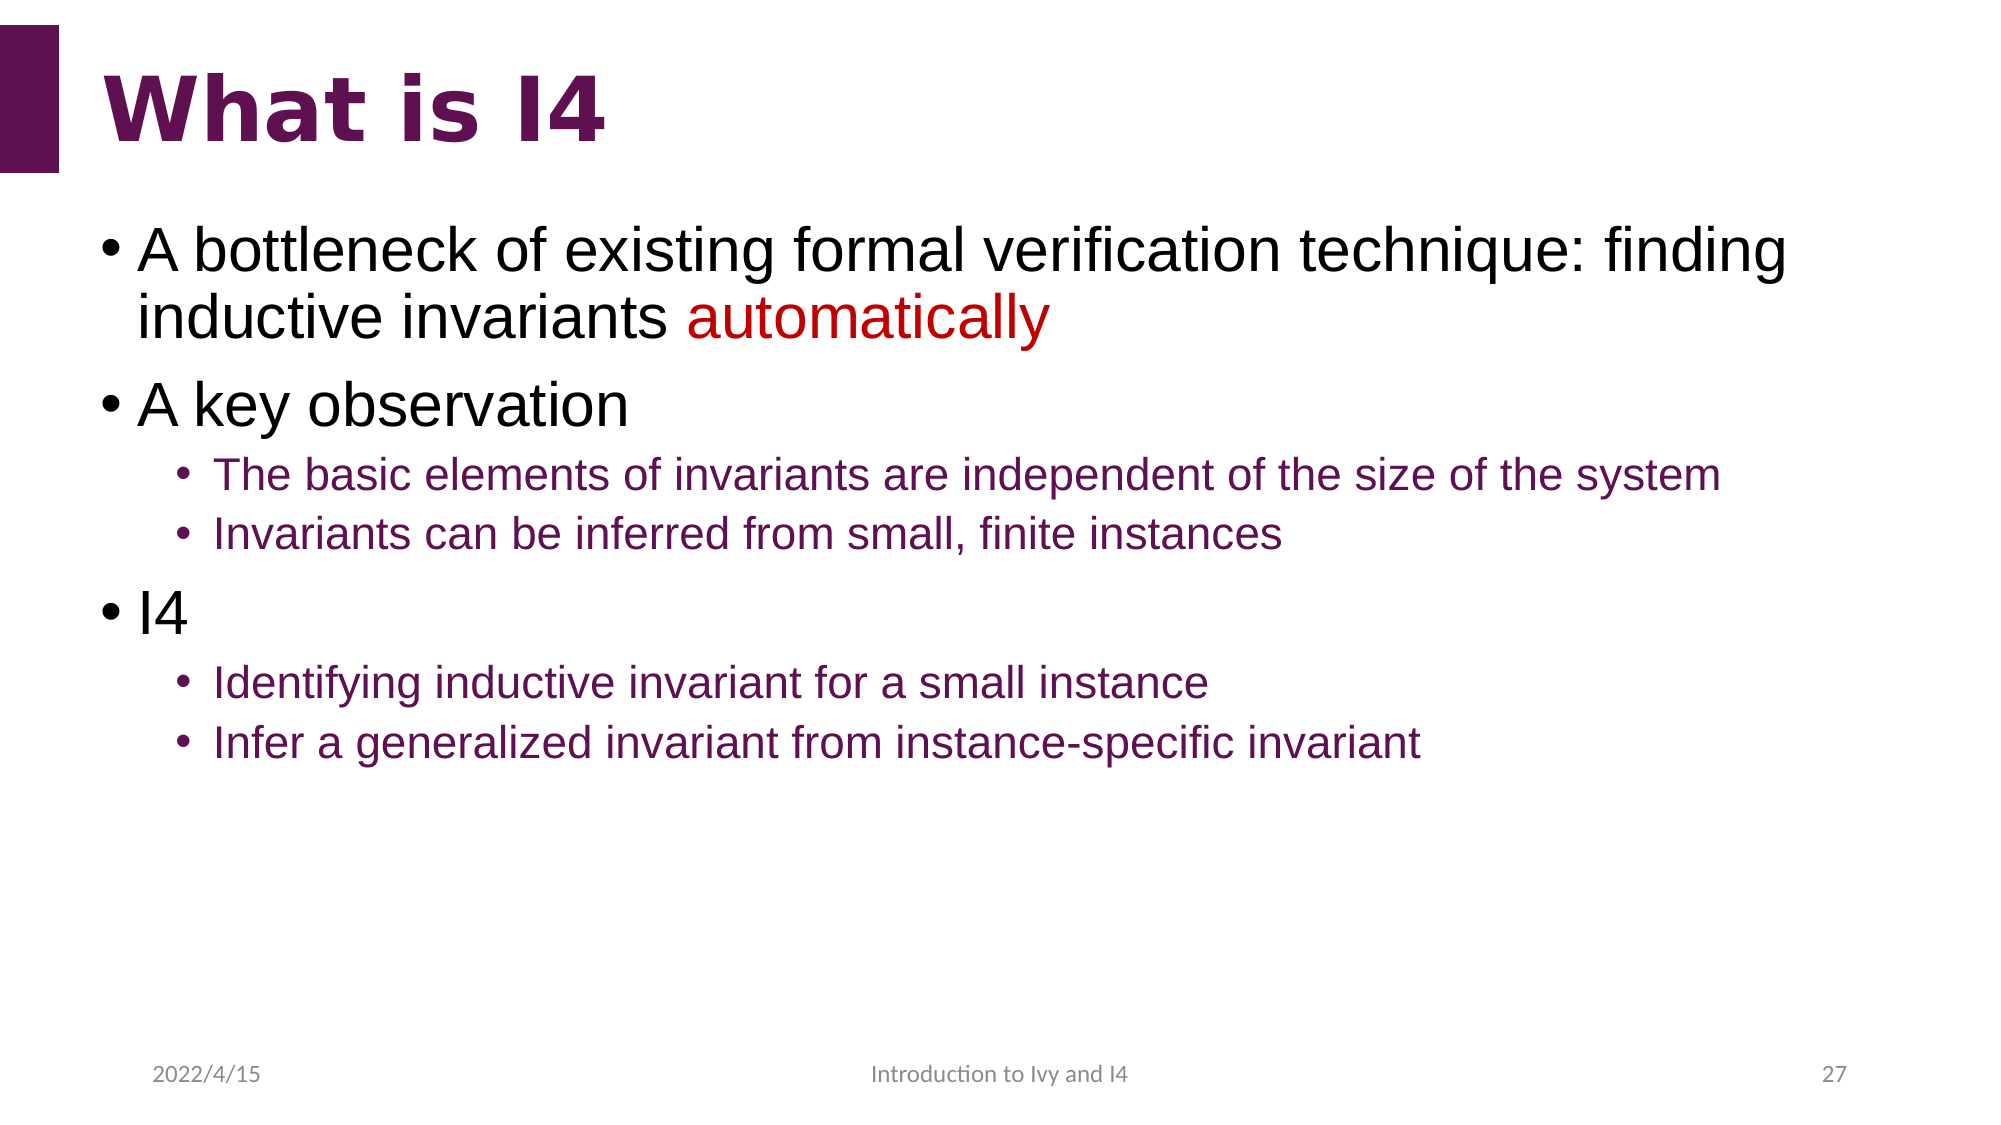

# What is I4
A bottleneck of existing formal verification technique: finding inductive invariants automatically
A key observation
The basic elements of invariants are independent of the size of the system
Invariants can be inferred from small, finite instances
I4
Identifying inductive invariant for a small instance
Infer a generalized invariant from instance-specific invariant

2022/4/15
Introduction to Ivy and I4
27